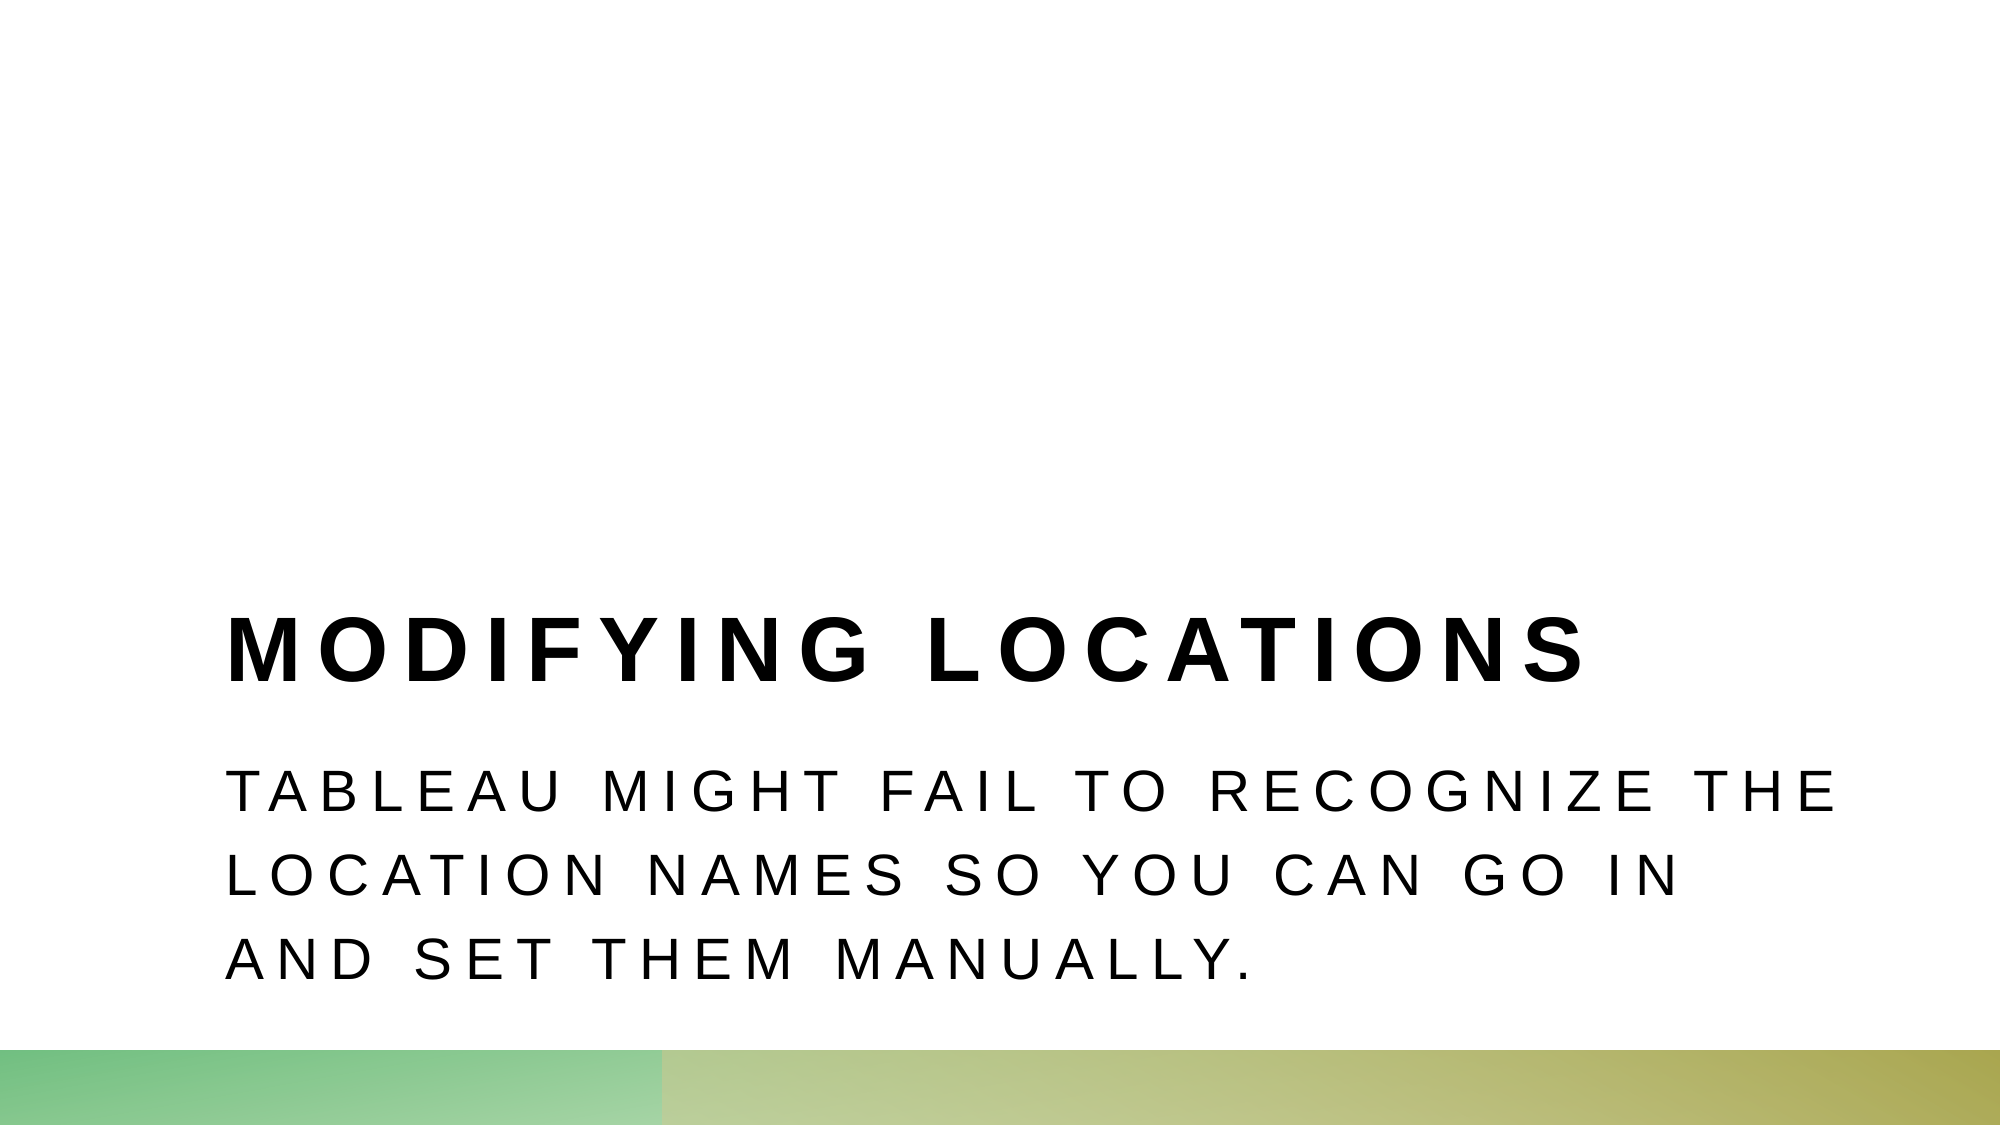

# Modifying locations
Tableau might fail to recognize the location names so you can go in and set them manually.